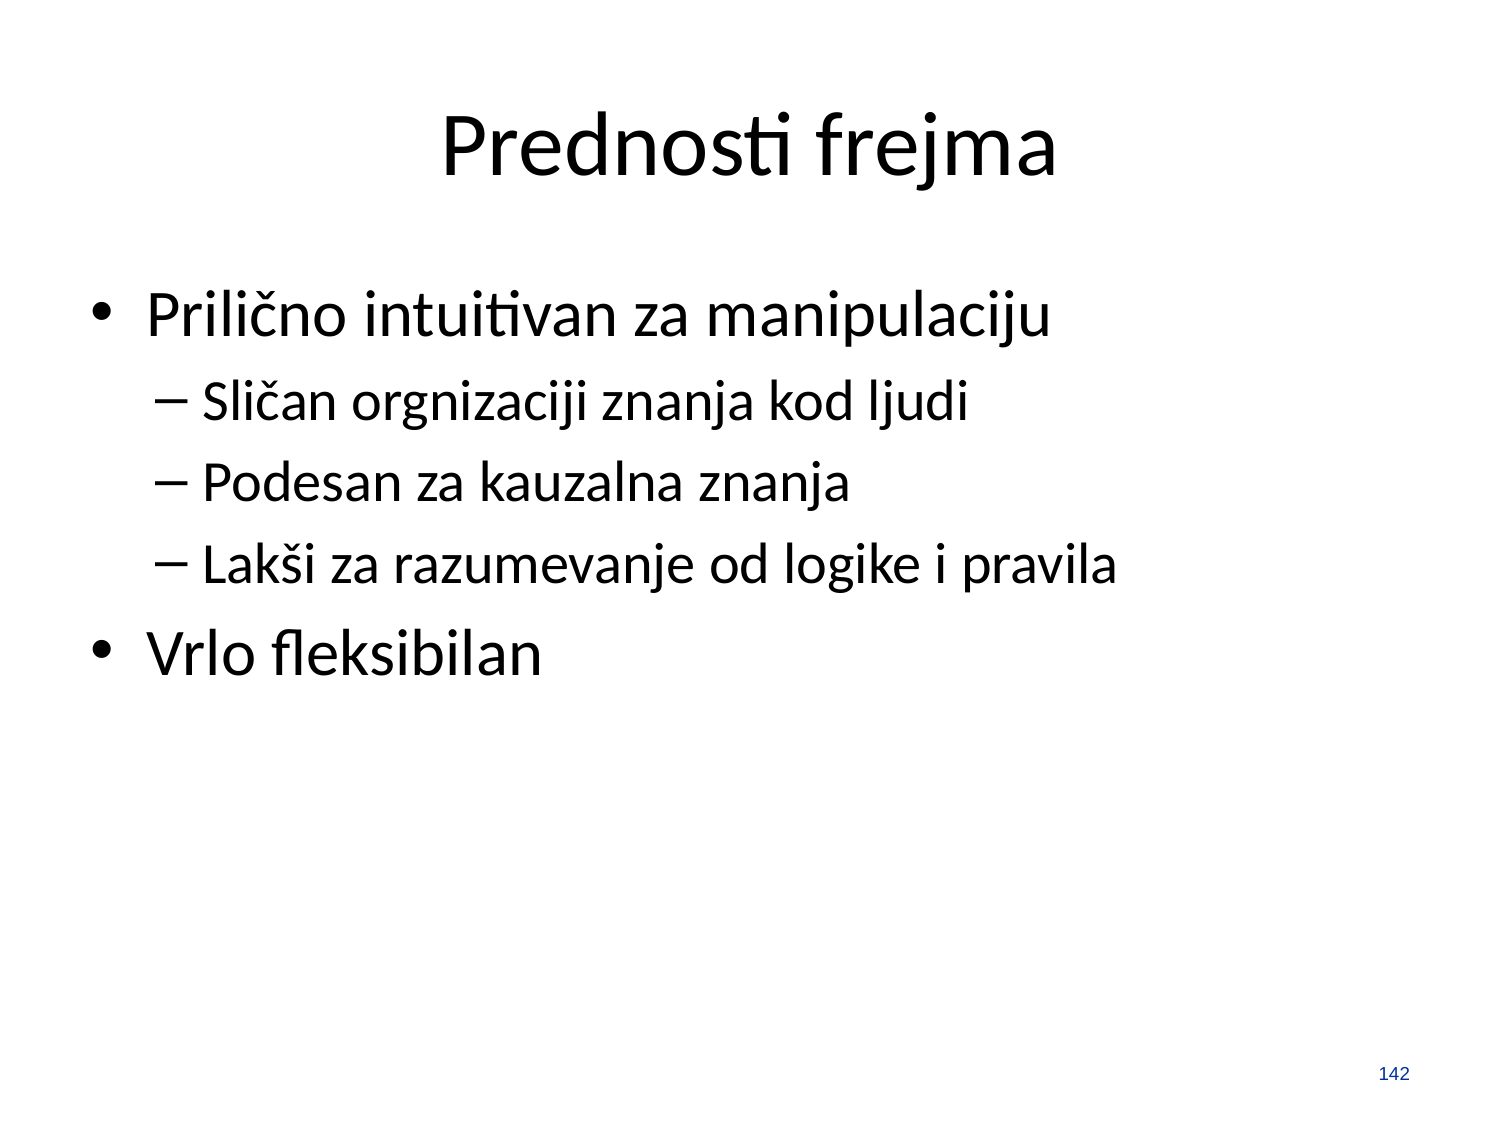

# Prednosti frejma
Prilično intuitivan za manipulaciju
Sličan orgnizaciji znanja kod ljudi
Podesan za kauzalna znanja
Lakši za razumevanje od logike i pravila
Vrlo fleksibilan
142